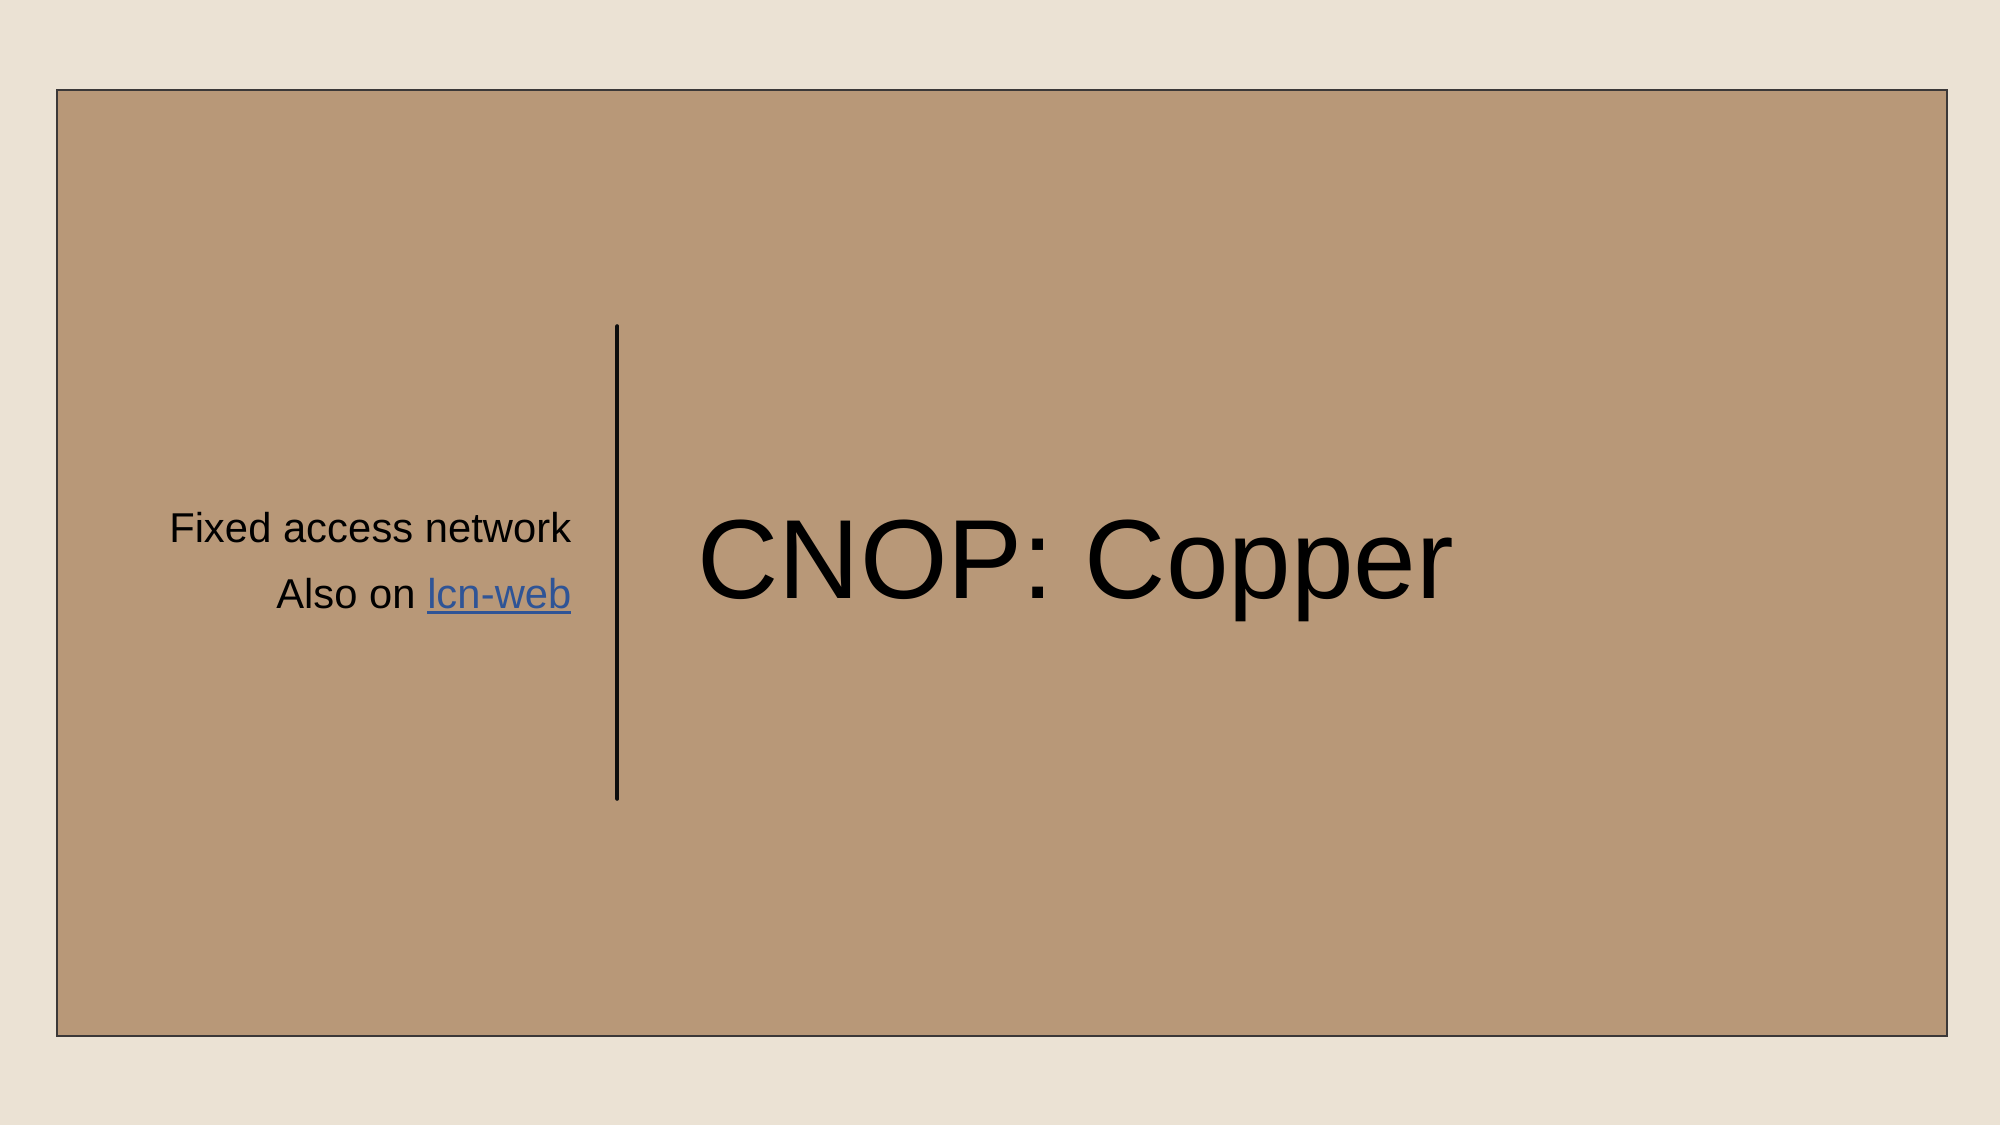

Fixed access network
Also on lcn-web
# CNOP: Copper